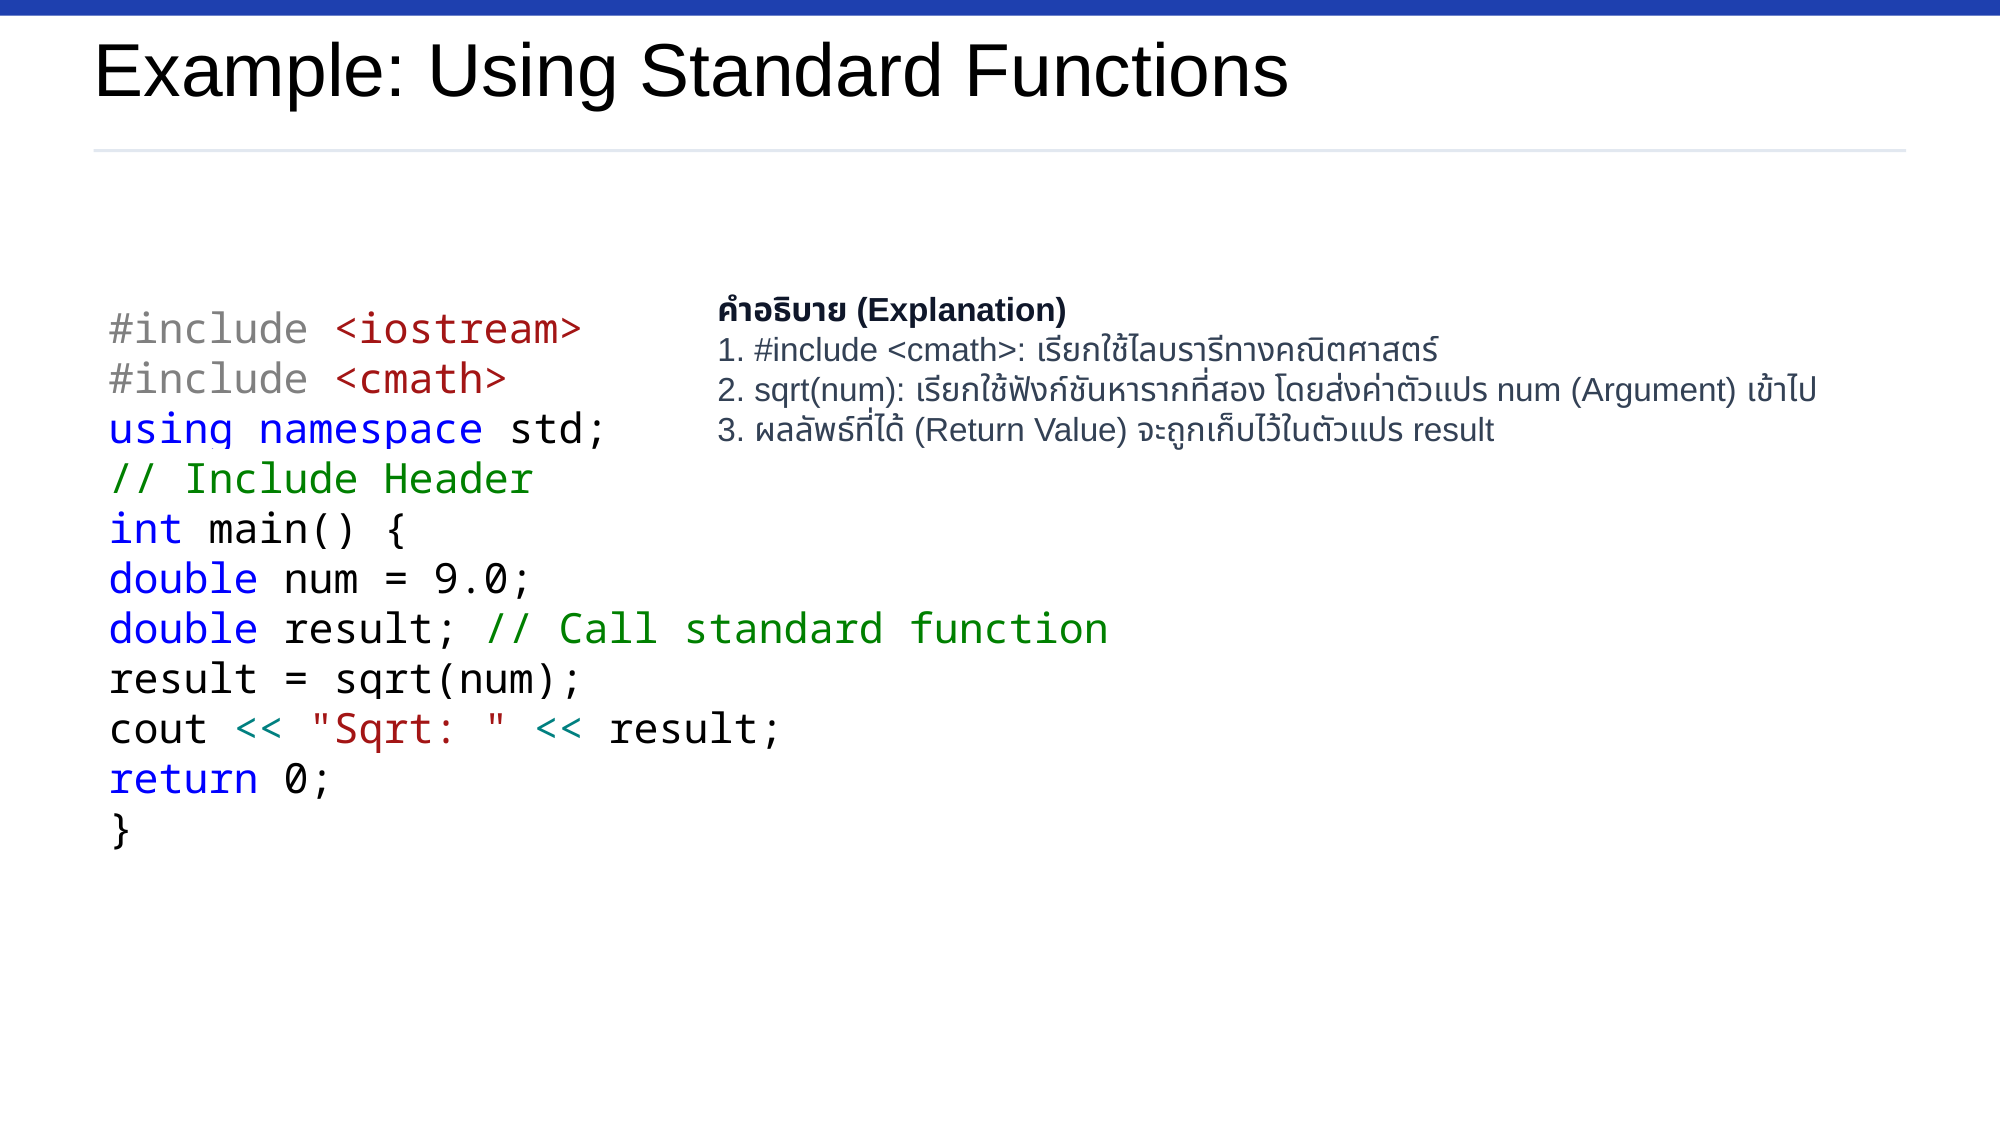

Example: Using Standard Functions

คำอธิบาย (Explanation)
1. #include <cmath>: เรียกใช้ไลบรารีทางคณิตศาสตร์
2. sqrt(num): เรียกใช้ฟังก์ชันหารากที่สอง โดยส่งค่าตัวแปร num (Argument) เข้าไป
3. ผลลัพธ์ที่ได้ (Return Value) จะถูกเก็บไว้ในตัวแปร result
#include <iostream>
#include <cmath>
using namespace std;
// Include Header
int main() {
double num = 9.0;
double result; // Call standard function
result = sqrt(num);
cout << "Sqrt: " << result;
return 0;
}